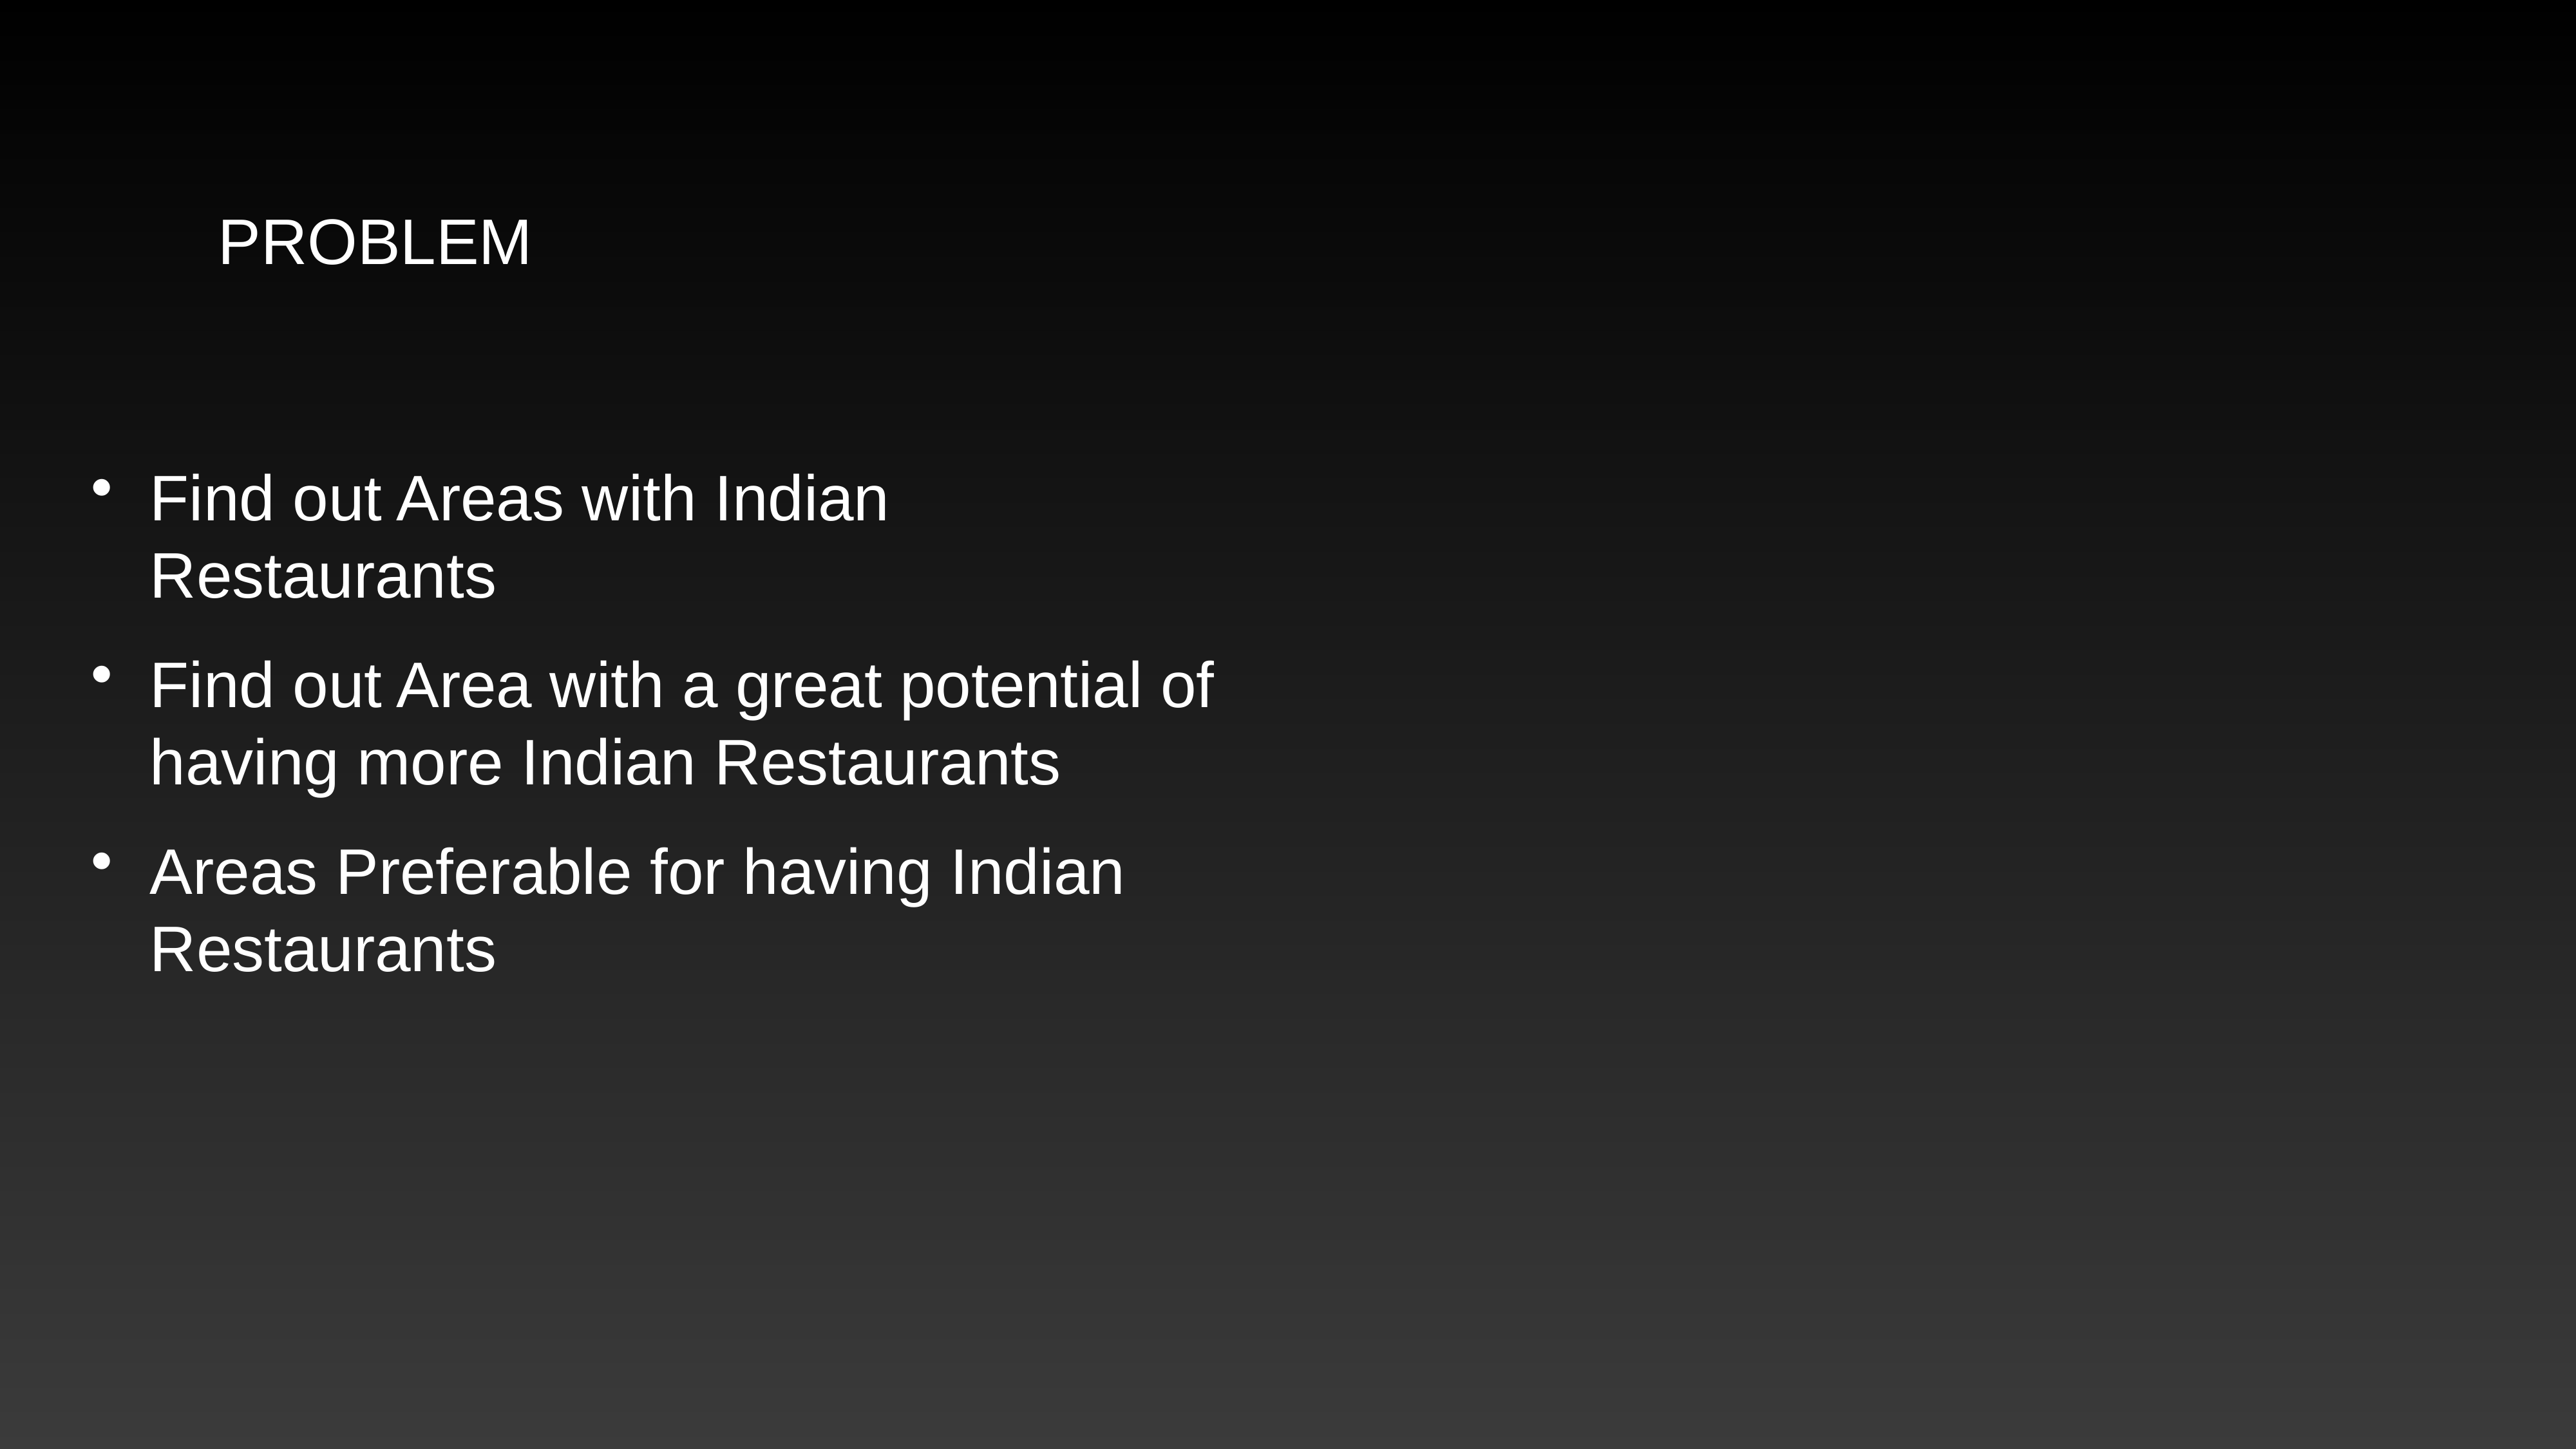

PROBLEM
Find out Areas with Indian Restaurants
Find out Area with a great potential of having more Indian Restaurants
Areas Preferable for having Indian Restaurants